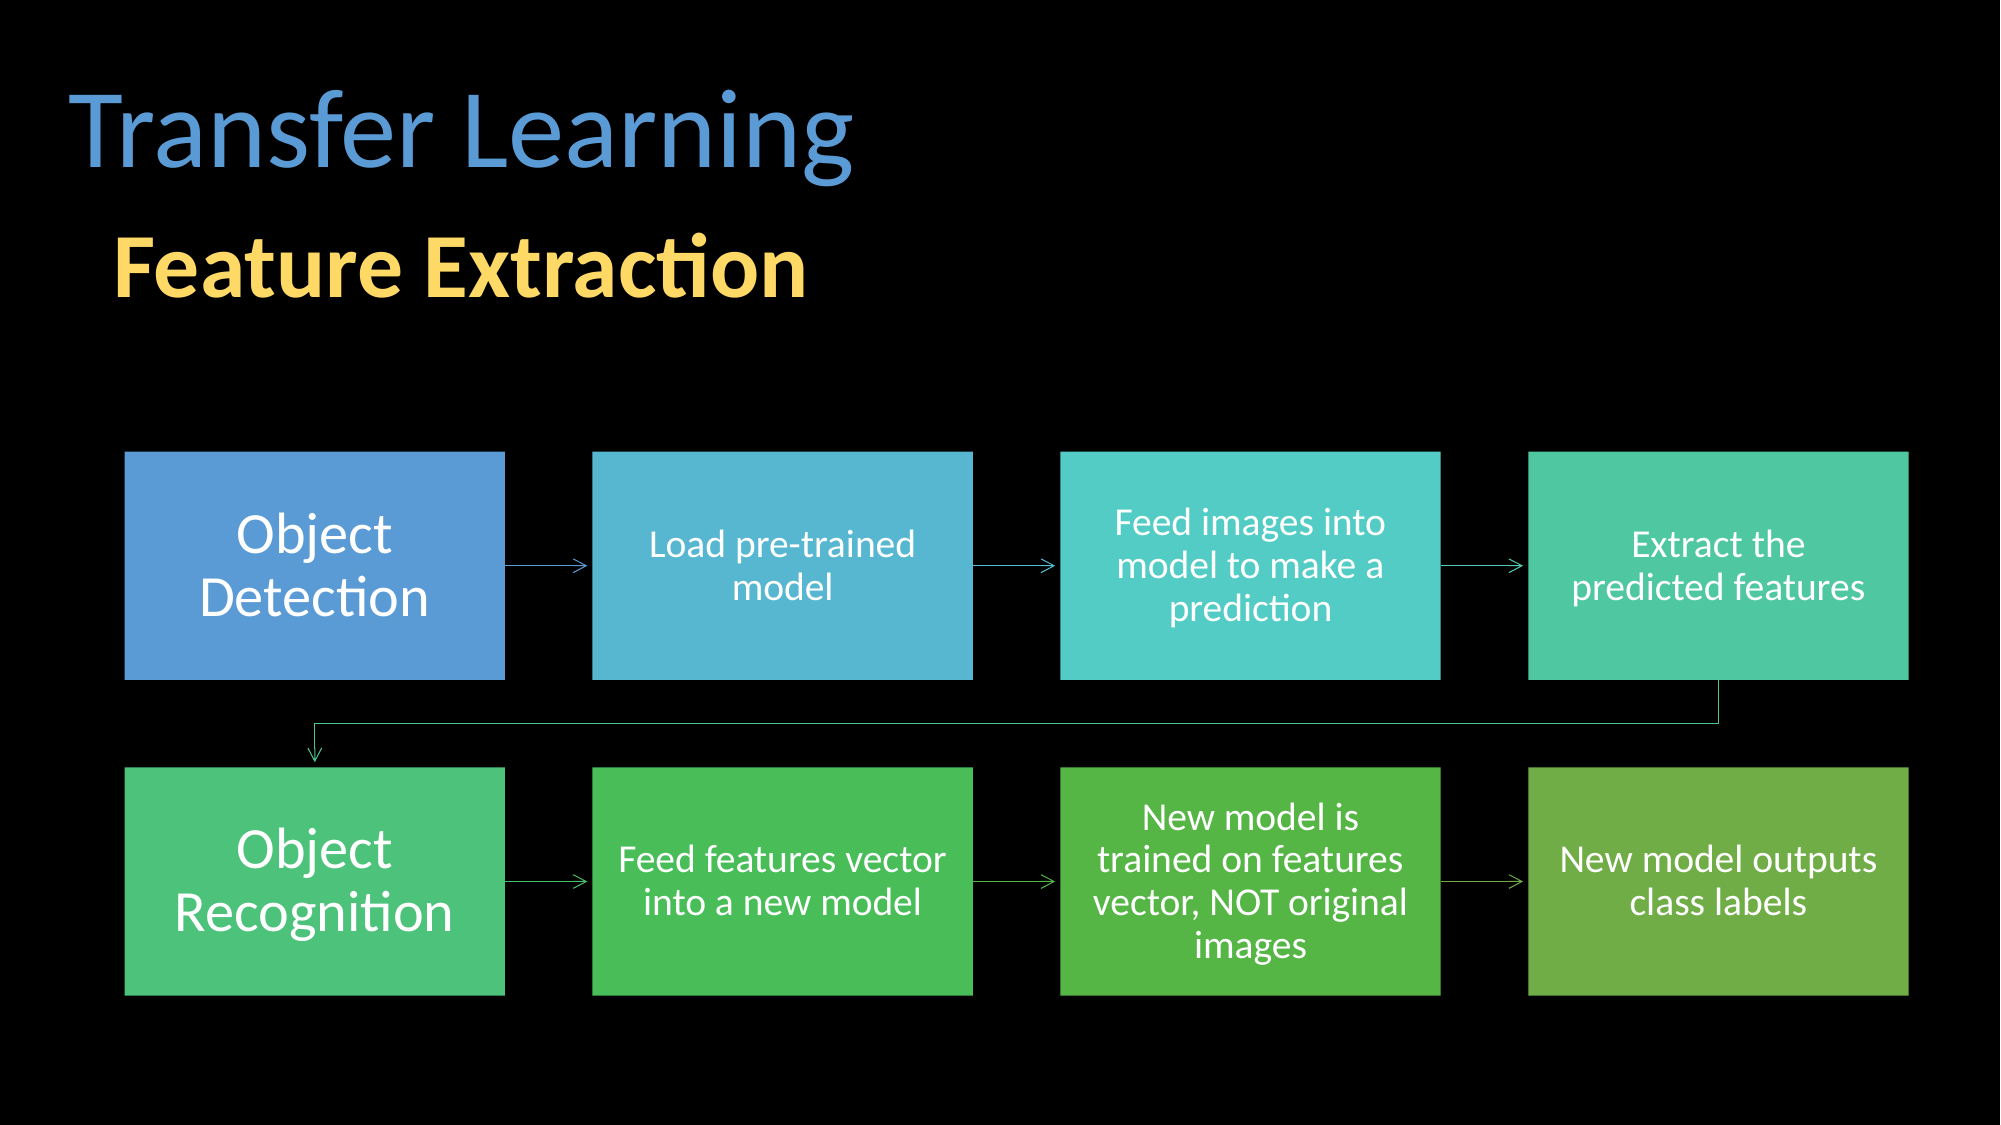

Transfer Learning
Feature Extraction

Object Detection

Load pre-trained model

Feed images into model to make a prediction

Extract the predicted features

Object Recognition

Feed features vector into a new model

New model is trained on features vector, NOT original images
New model outputs class labels